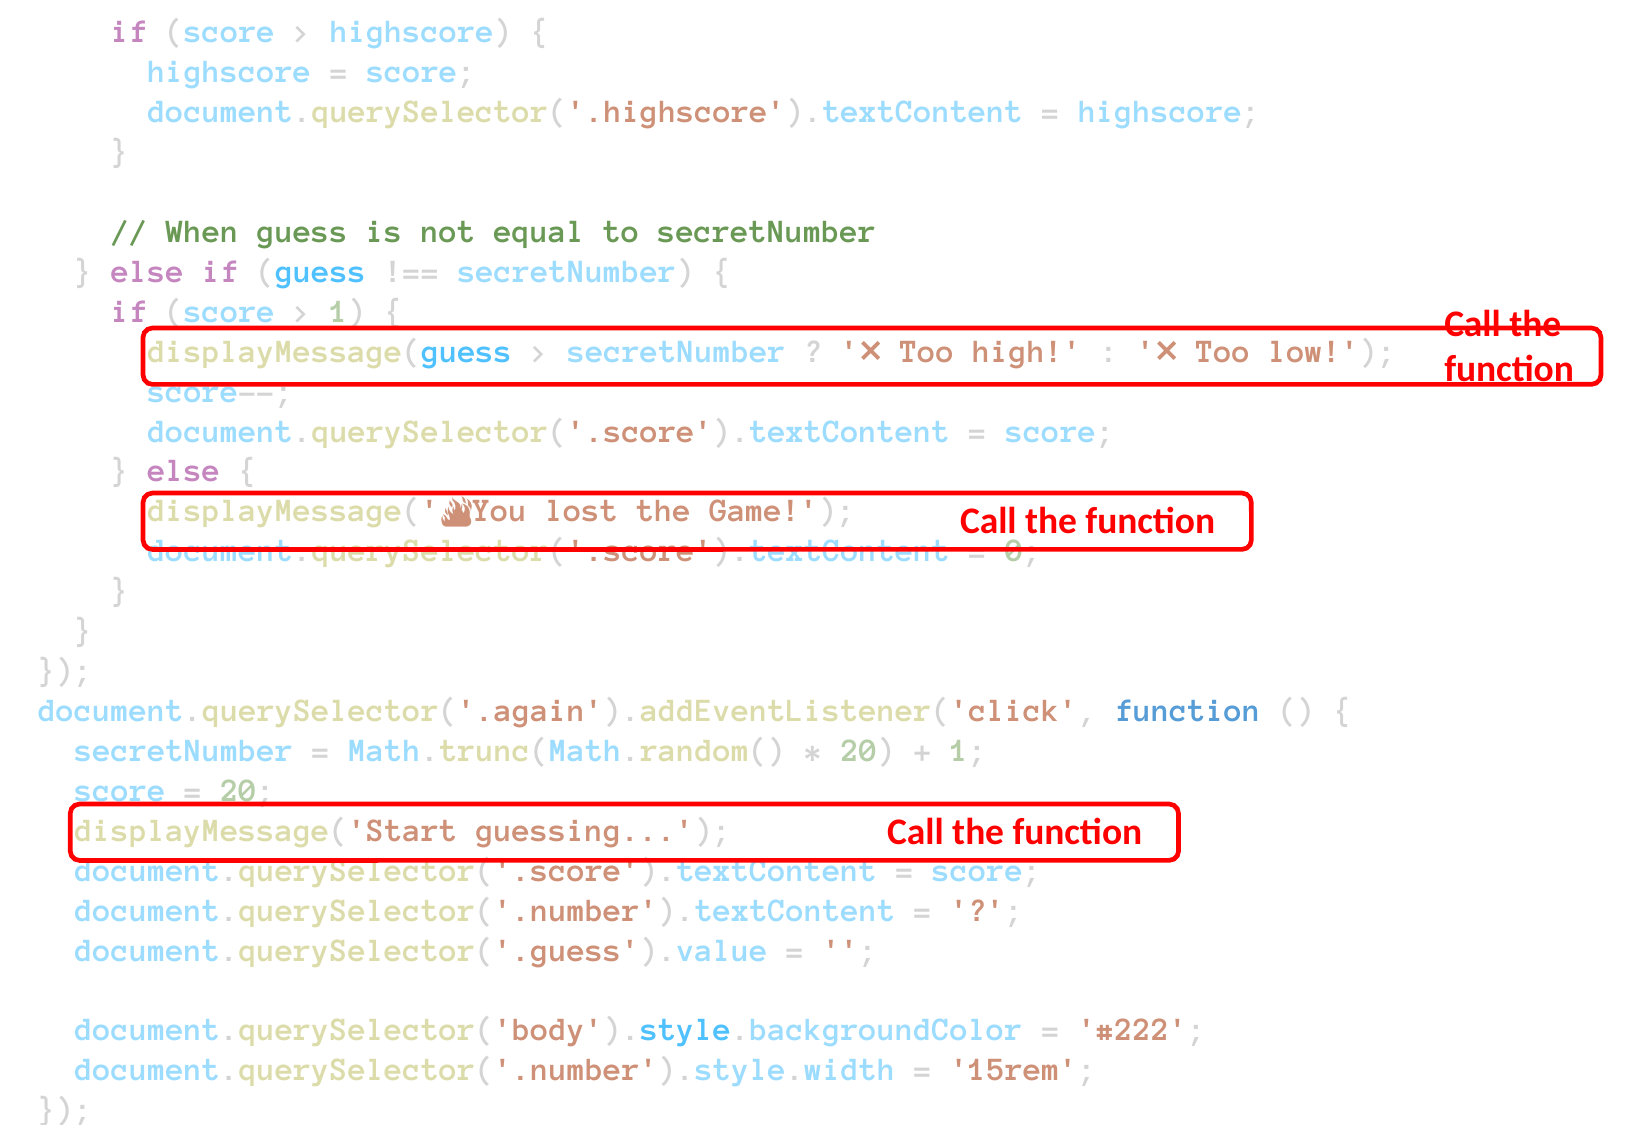

if (score > highscore) {
      highscore = score;
      document.querySelector('.highscore').textContent = highscore;
    }
    // When guess is not equal to secretNumber
  } else if (guess !== secretNumber) {
    if (score > 1) {
      displayMessage(guess > secretNumber ? '❌ Too high!' : '❌ Too low!');
      score--;
      document.querySelector('.score').textContent = score;
    } else {
      displayMessage('🔥You lost the Game!');
      document.querySelector('.score').textContent = 0;
    }
  }
});
document.querySelector('.again').addEventListener('click', function () {
  secretNumber = Math.trunc(Math.random() * 20) + 1;
  score = 20;
  displayMessage('Start guessing...');
  document.querySelector('.score').textContent = score;
  document.querySelector('.number').textContent = '?';
  document.querySelector('.guess').value = '';
  document.querySelector('body').style.backgroundColor = '#222';
  document.querySelector('.number').style.width = '15rem';
});
Call the
function

Call the function

Call the function